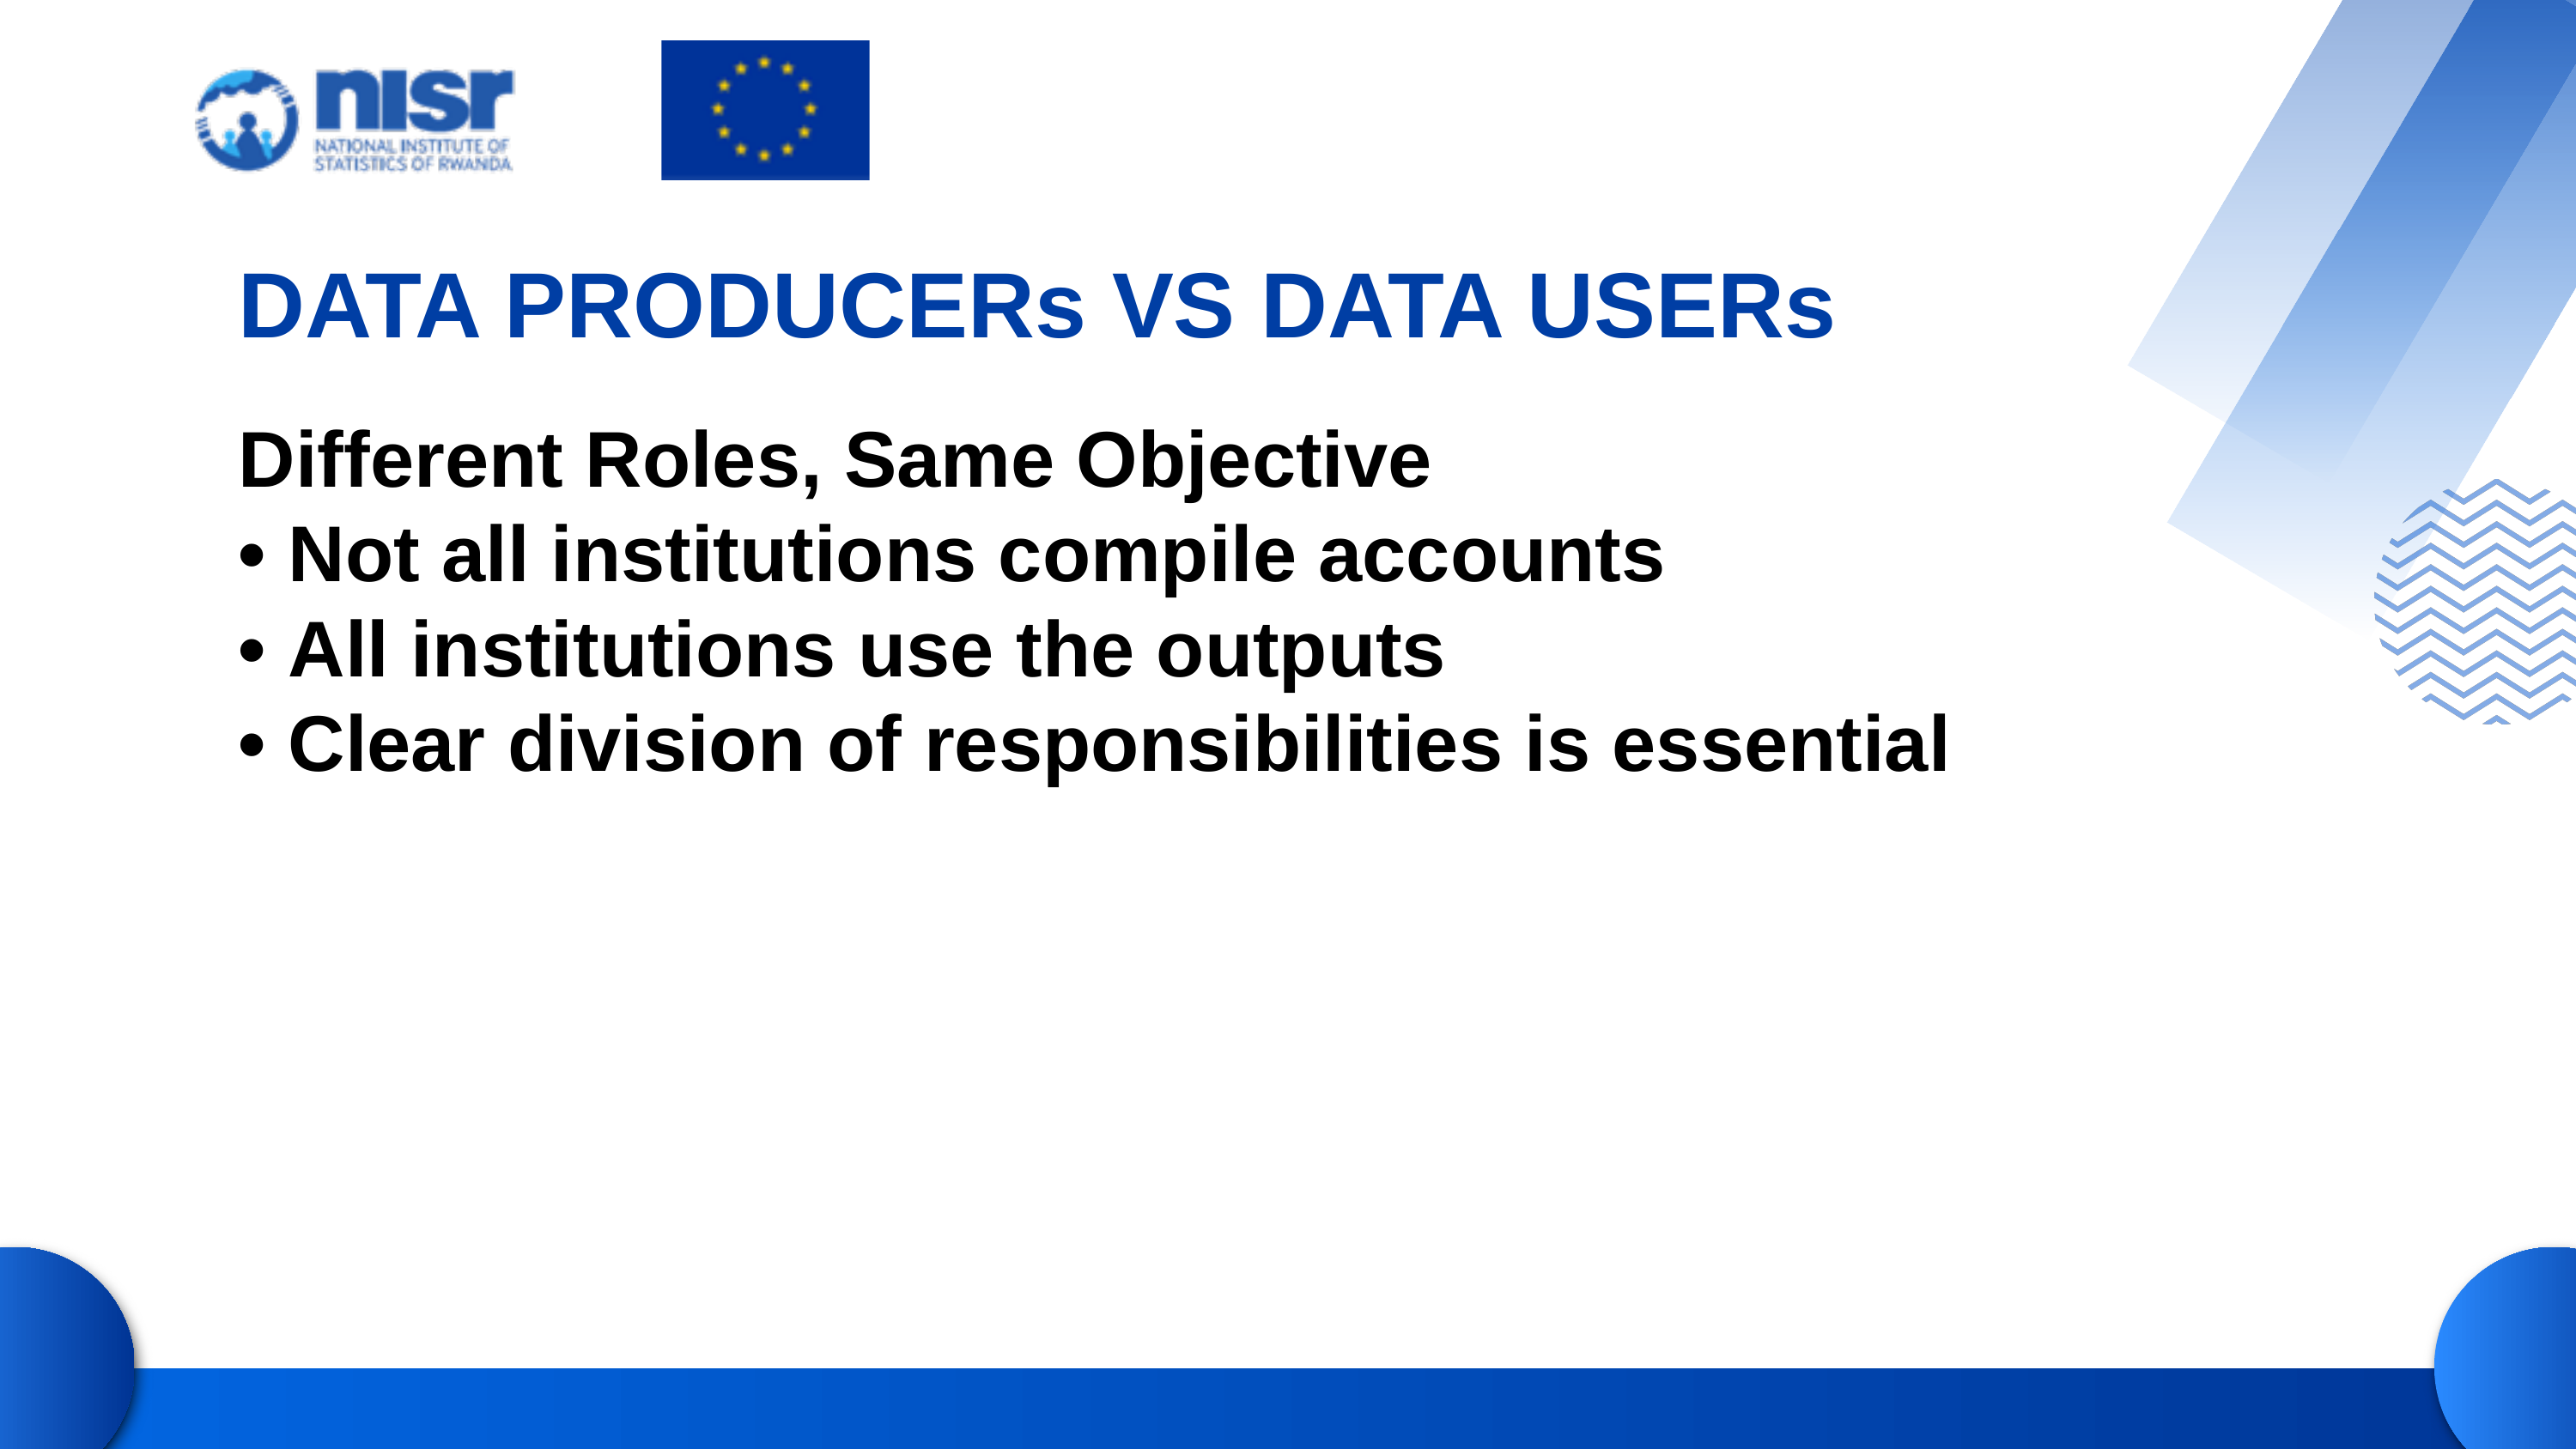

DATA PRODUCERs VS DATA USERs
Different Roles, Same Objective
• Not all institutions compile accounts
• All institutions use the outputs
• Clear division of responsibilities is essential